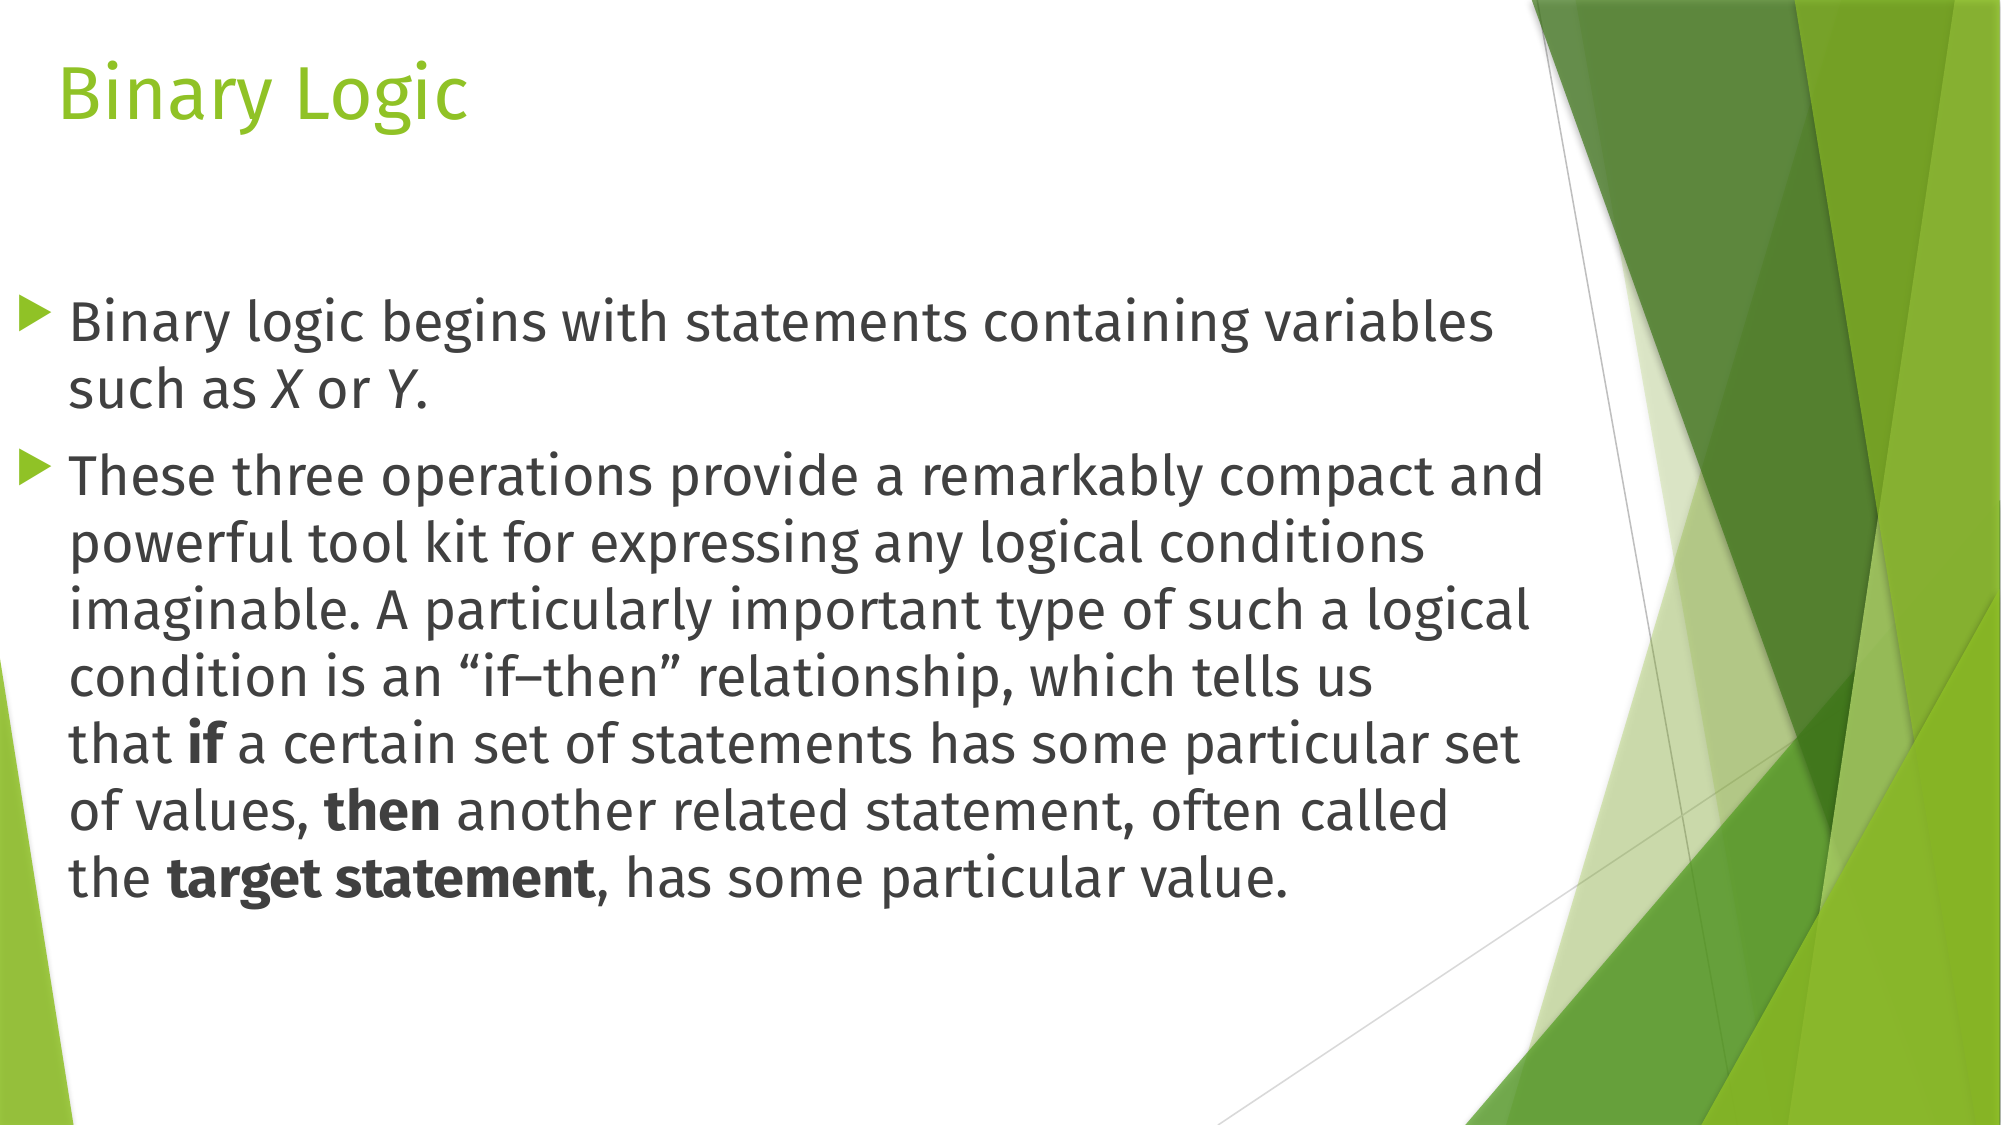

# Binary Logic

Binary logic begins with statements containing variables such as X or Y.
These three operations provide a remarkably compact and powerful tool kit for expressing any logical conditions imaginable. A particularly important type of such a logical condition is an “if–then” relationship, which tells us that if a certain set of statements has some particular set of values, then another related statement, often called the target statement, has some particular value.